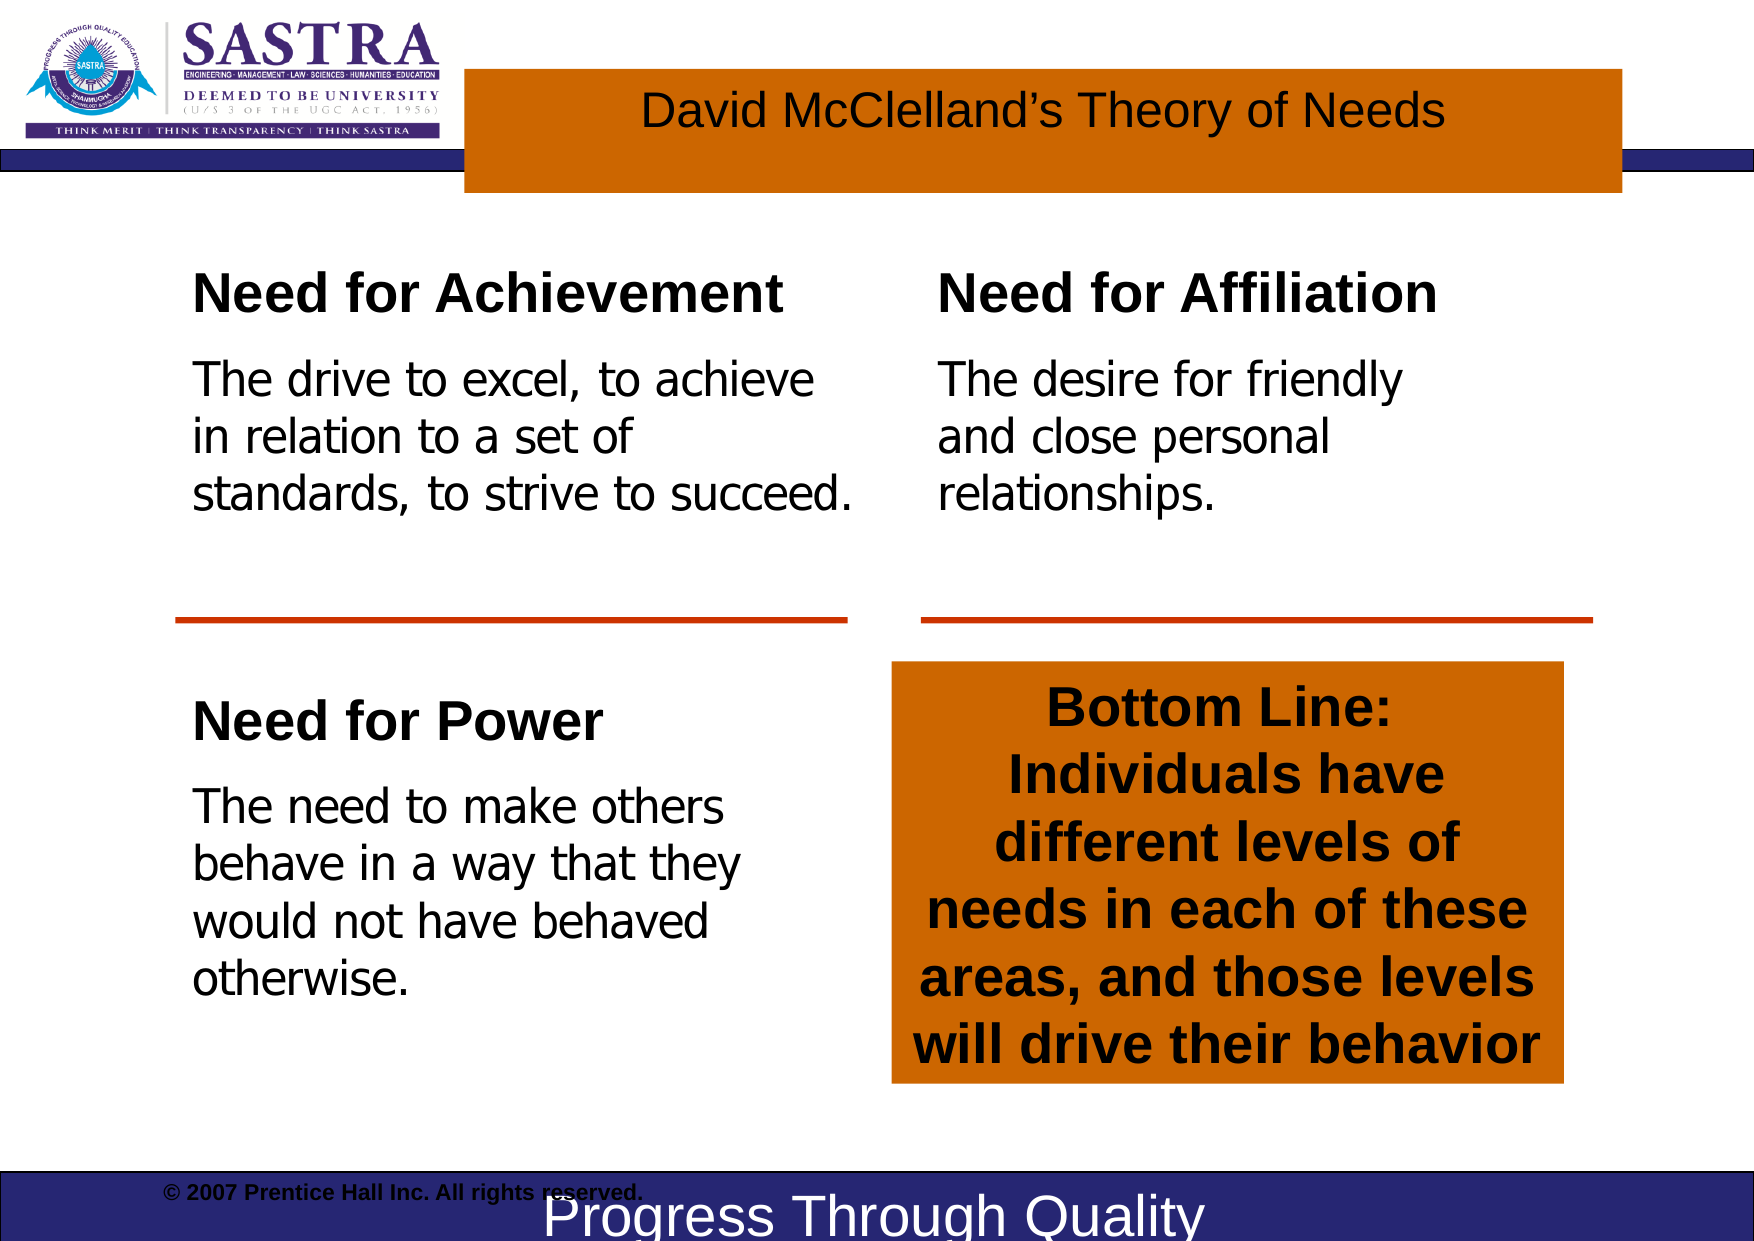

# David McClelland’s Theory of Needs
Need for Affiliation
The desire for friendly and close personal relationships.
Need for Achievement
The drive to excel, to achieve in relation to a set of standards, to strive to succeed.

Bottom Line:  Individuals have different levels of needs in each of these areas, and those levels will drive their behavior
Need for Power
The need to make others behave in a way that they would not have behaved otherwise.
© 2007 Prentice Hall Inc. All rights reserved.